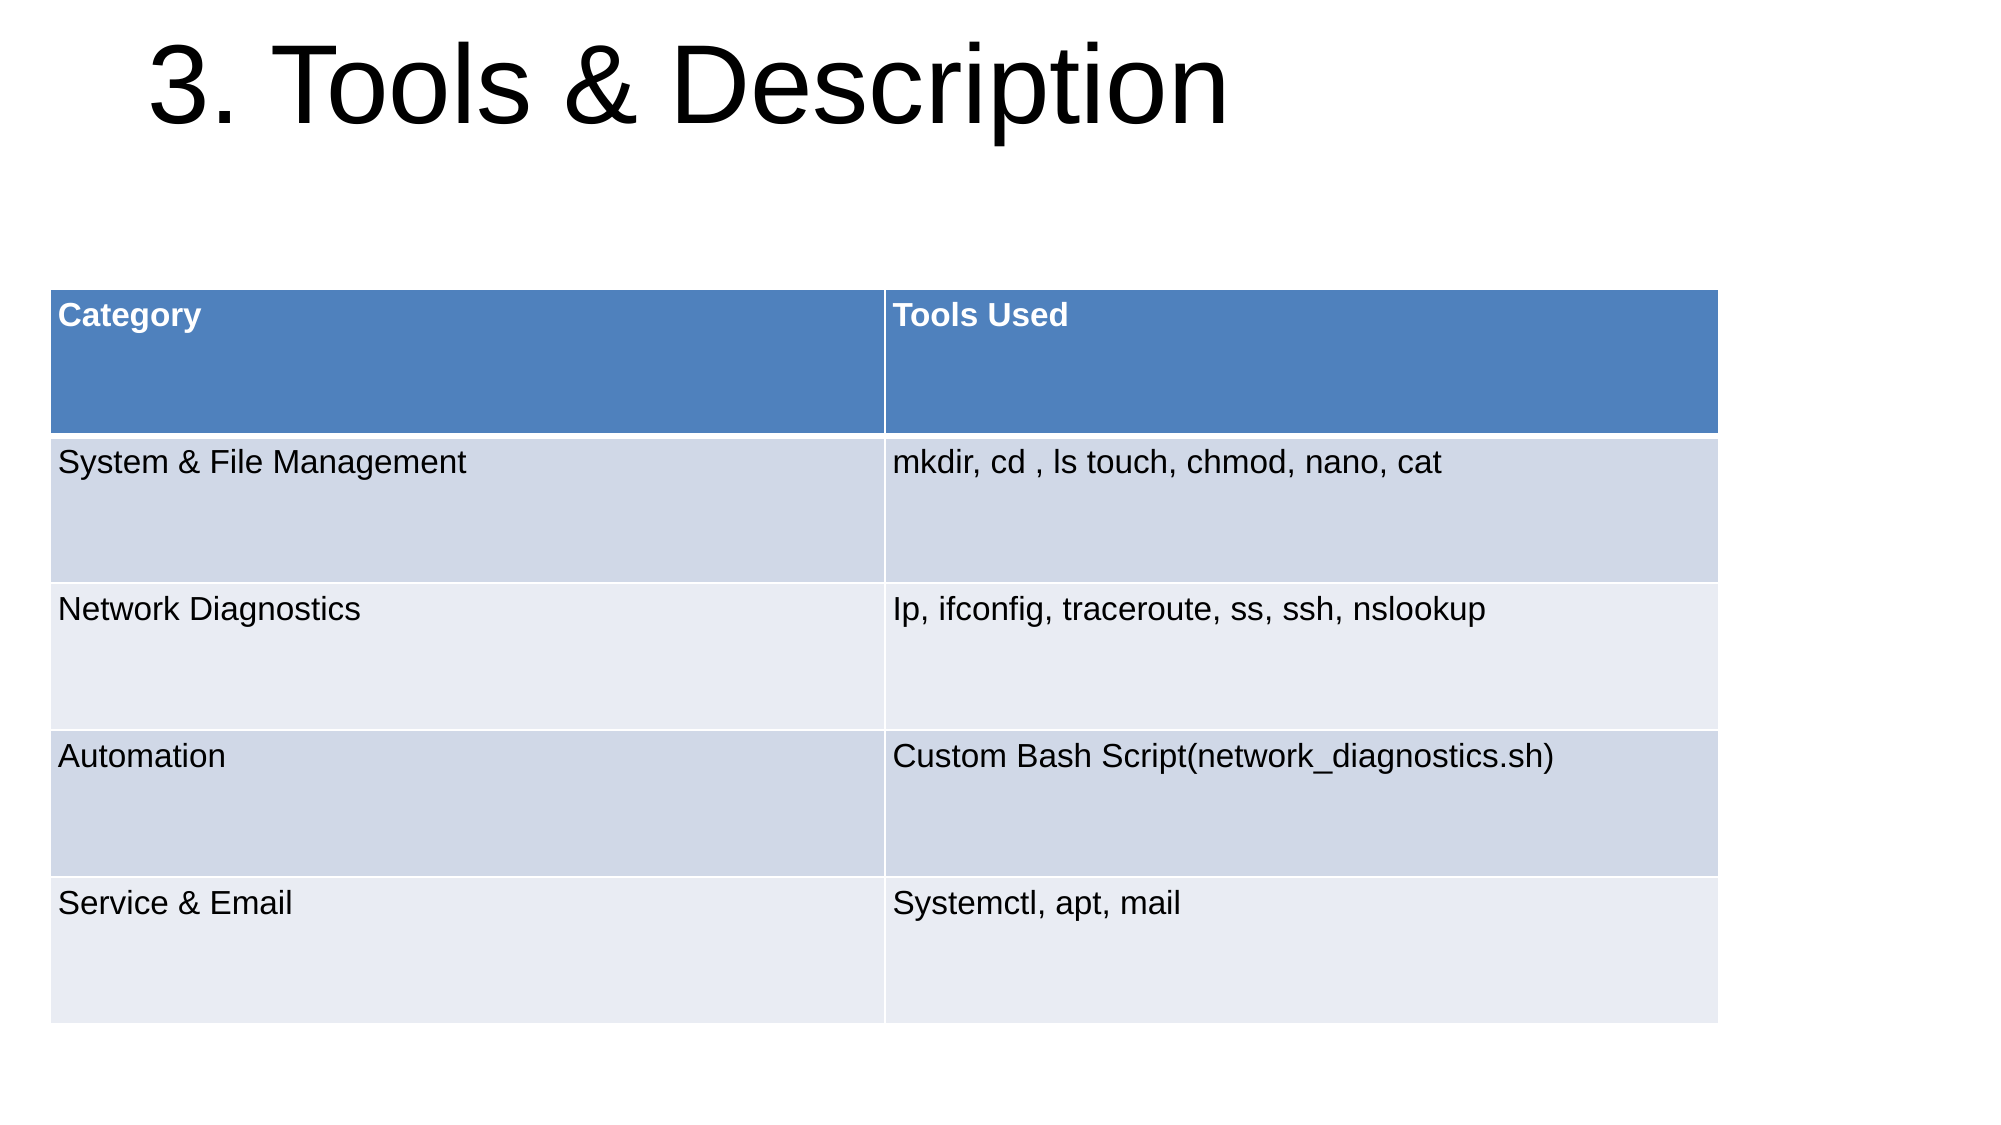

# 3. Tools & Description
| Category | Tools Used |
| --- | --- |
| System & File Management | mkdir, cd , ls touch, chmod, nano, cat |
| Network Diagnostics | Ip, ifconfig, traceroute, ss, ssh, nslookup |
| Automation | Custom Bash Script(network\_diagnostics.sh) |
| Service & Email | Systemctl, apt, mail |